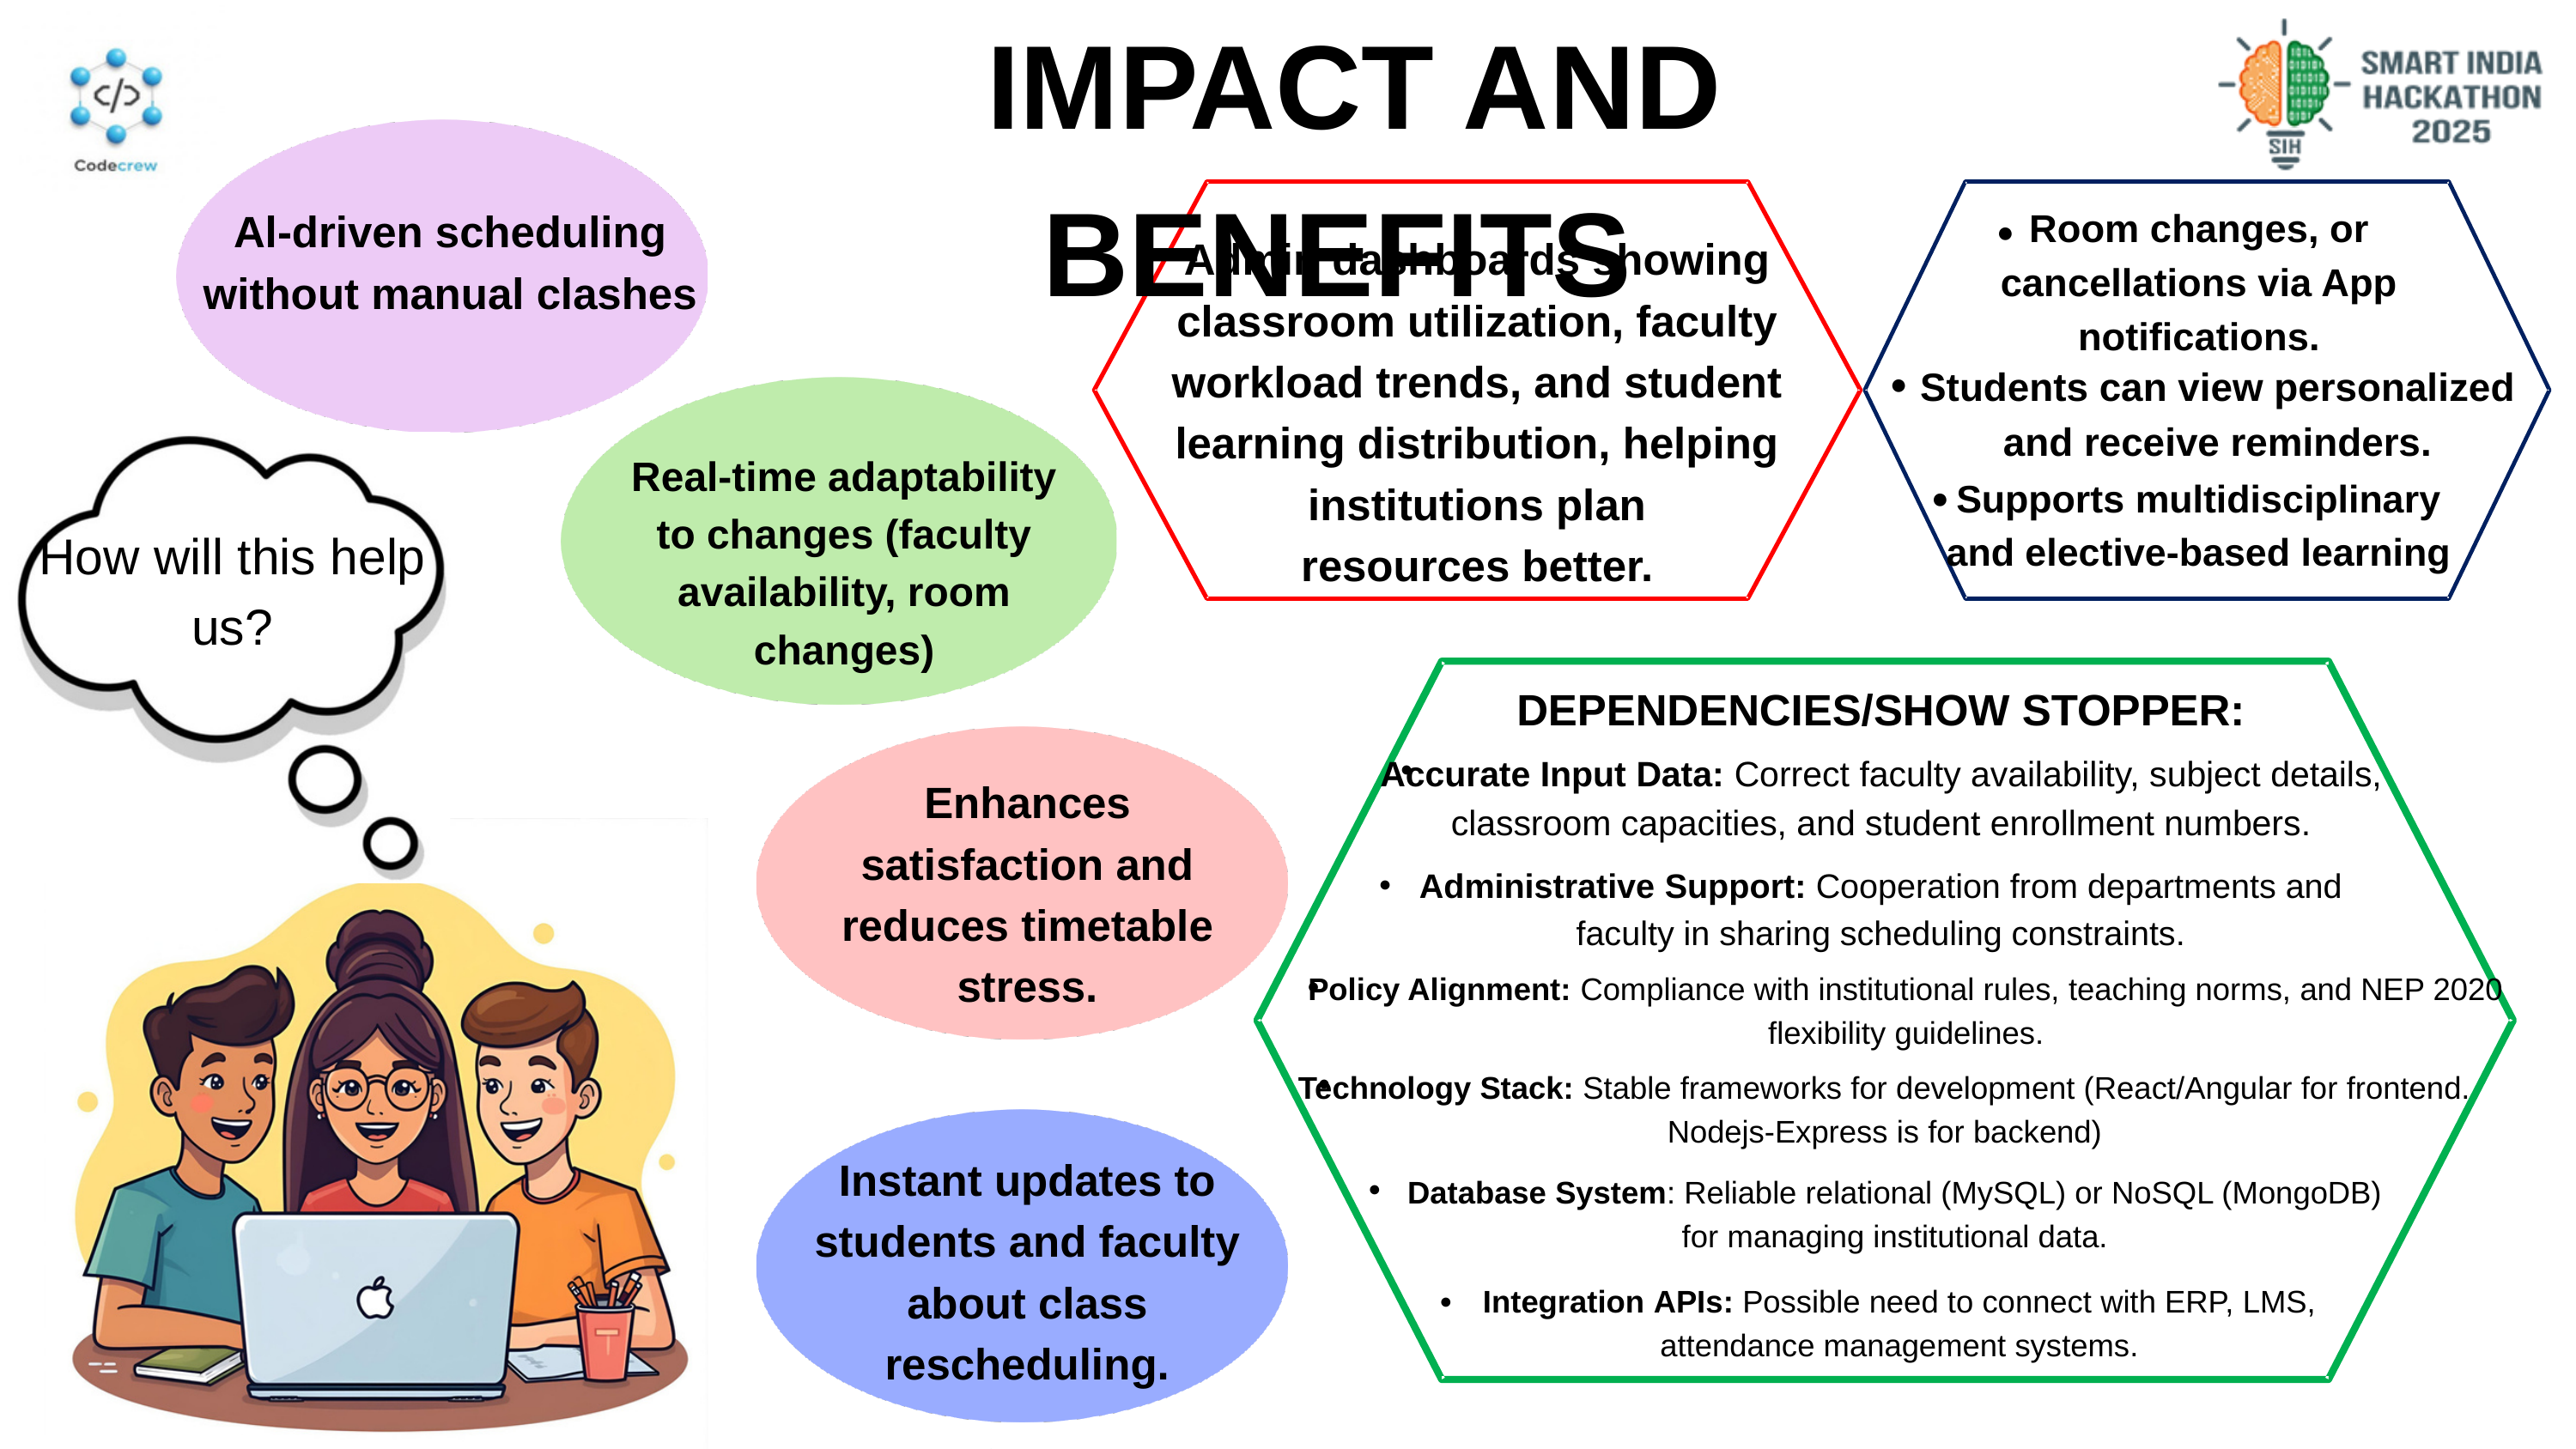

IMPACT AND BENEFITS

Admin dashboards showing classroom utilization, faculty workload trends, and student learning distribution, helping institutions plan resources better.

Al-driven scheduling without manual clashes

Room changes, or cancellations via App notifications.

●
Students can view personalized and receive reminders.
●

Real-time adaptability to changes (faculty availability, room changes)

Supports multidisciplinary and elective-based learning
●
How will this help us?

DEPENDENCIES/SHOW STOPPER:
Accurate Input Data: Correct faculty availability, subject details, classroom capacities, and student enrollment numbers.

Administrative Support: Cooperation from departments and faculty in sharing scheduling constraints.
Policy Alignment: Compliance with institutional rules, teaching norms, and NEP 2020 flexibility guidelines.
Technology Stack: Stable frameworks for development (React/Angular for frontend. Nodejs-Express is for backend)
Database System: Reliable relational (MySQL) or NoSQL (MongoDB) for managing institutional data.
Integration APIs: Possible need to connect with ERP, LMS, attendance management systems.
●

●
Enhances satisfaction and reduces timetable stress.

●
●
●
●
●
●

●
Instant updates to students and faculty about class rescheduling.
●
●